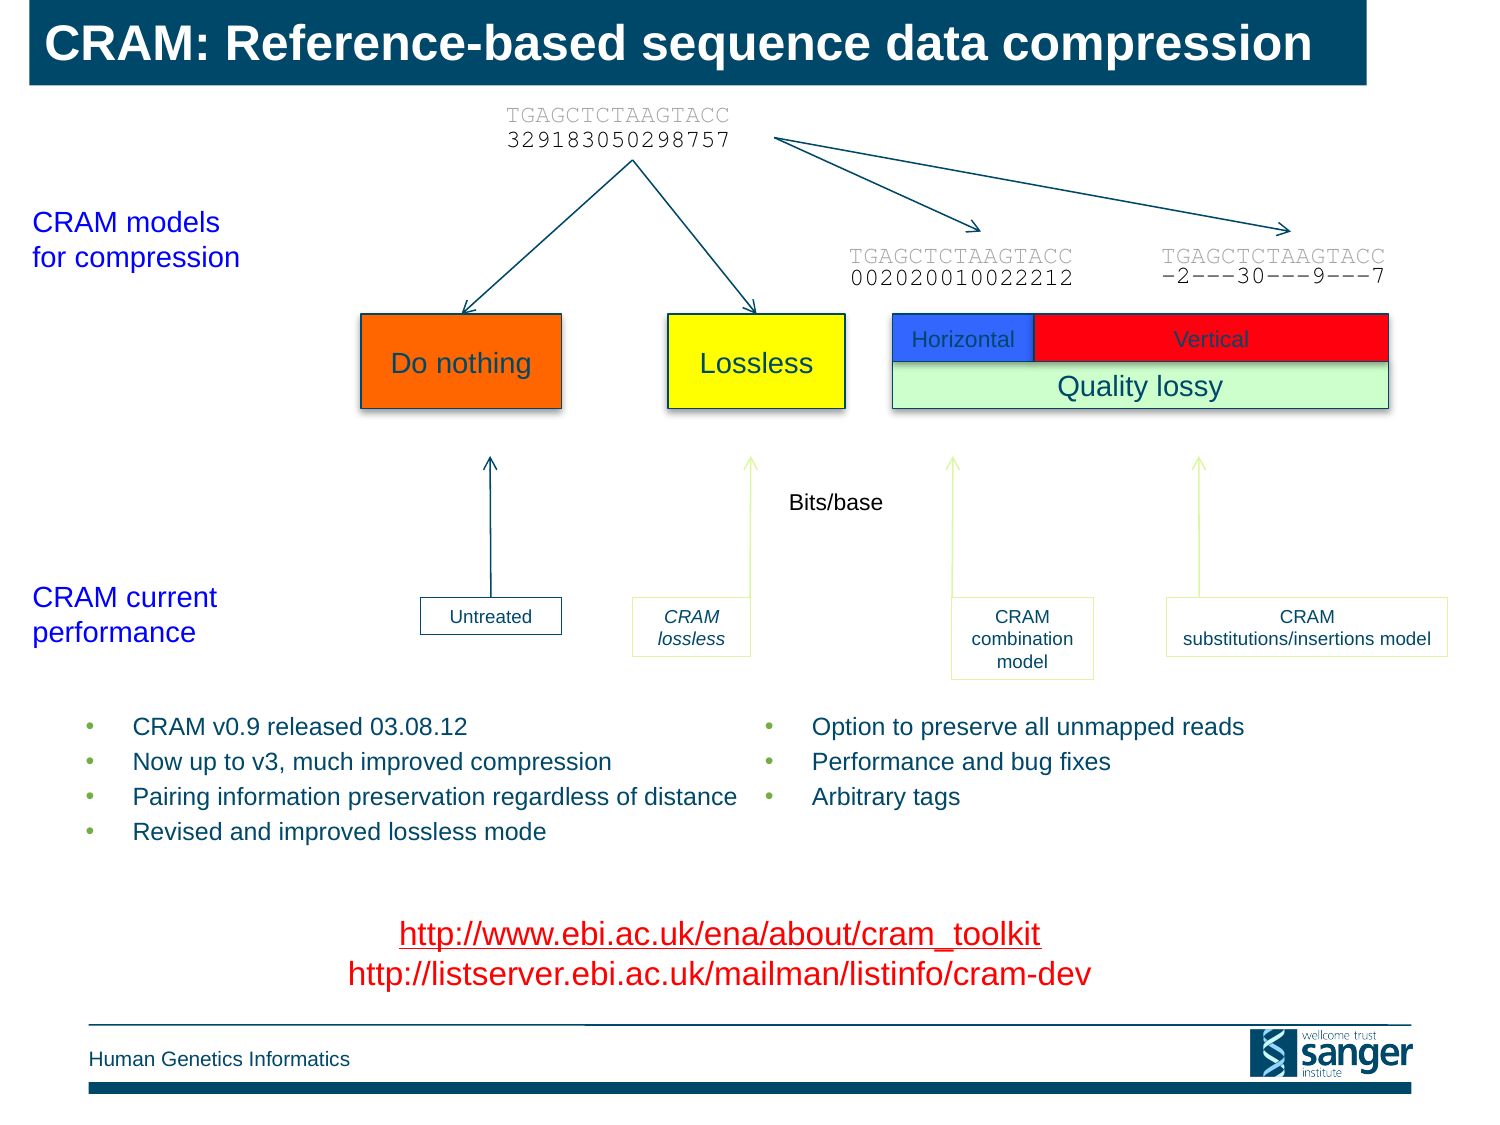

# CRAM: Reference-based sequence data compression
TGAGCTCTAAGTACC
329183050298757
CRAM models for compression
TGAGCTCTAAGTACC
-2---30---9---7
TGAGCTCTAAGTACC
002020010022212
Do nothing
Lossless
Horizontal
Vertical
Quality lossy

### Chart

| Category |  |
|---|---|
CRAM current performance
Untreated
CRAM lossless
CRAM combination model
CRAM substitutions/insertions model
Bits/base
CRAM v0.9 released 03.08.12
Now up to v3, much improved compression
Pairing information preservation regardless of distance
Revised and improved lossless mode
Option to preserve all unmapped reads
Performance and bug fixes
Arbitrary tags
http://www.ebi.ac.uk/ena/about/cram_toolkit
http://listserver.ebi.ac.uk/mailman/listinfo/cram-dev